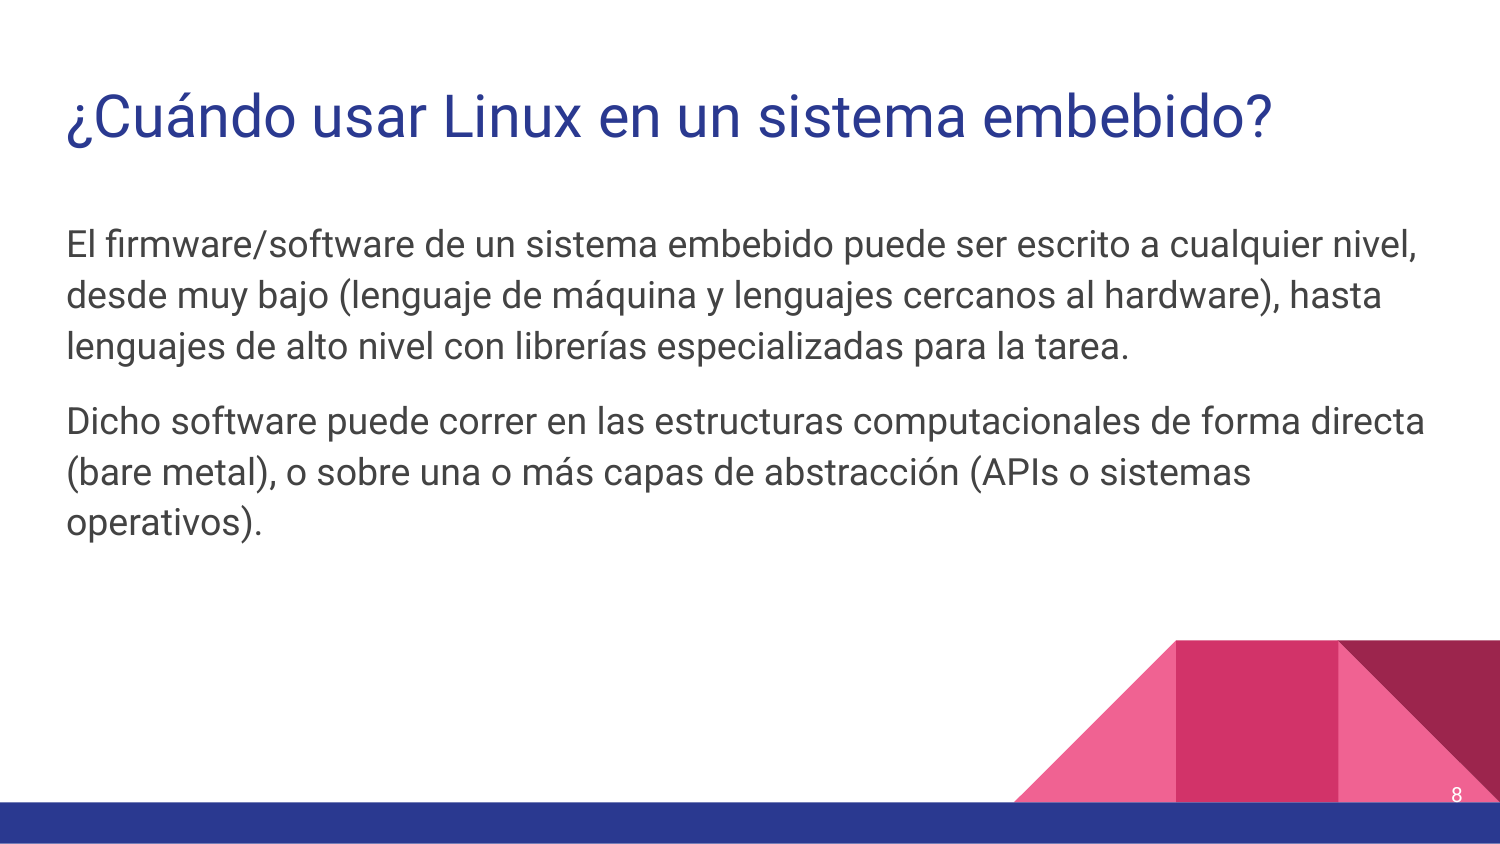

# ¿Cuándo usar Linux en un sistema embebido?
El firmware/software de un sistema embebido puede ser escrito a cualquier nivel, desde muy bajo (lenguaje de máquina y lenguajes cercanos al hardware), hasta lenguajes de alto nivel con librerías especializadas para la tarea.
Dicho software puede correr en las estructuras computacionales de forma directa (bare metal), o sobre una o más capas de abstracción (APIs o sistemas operativos).
8